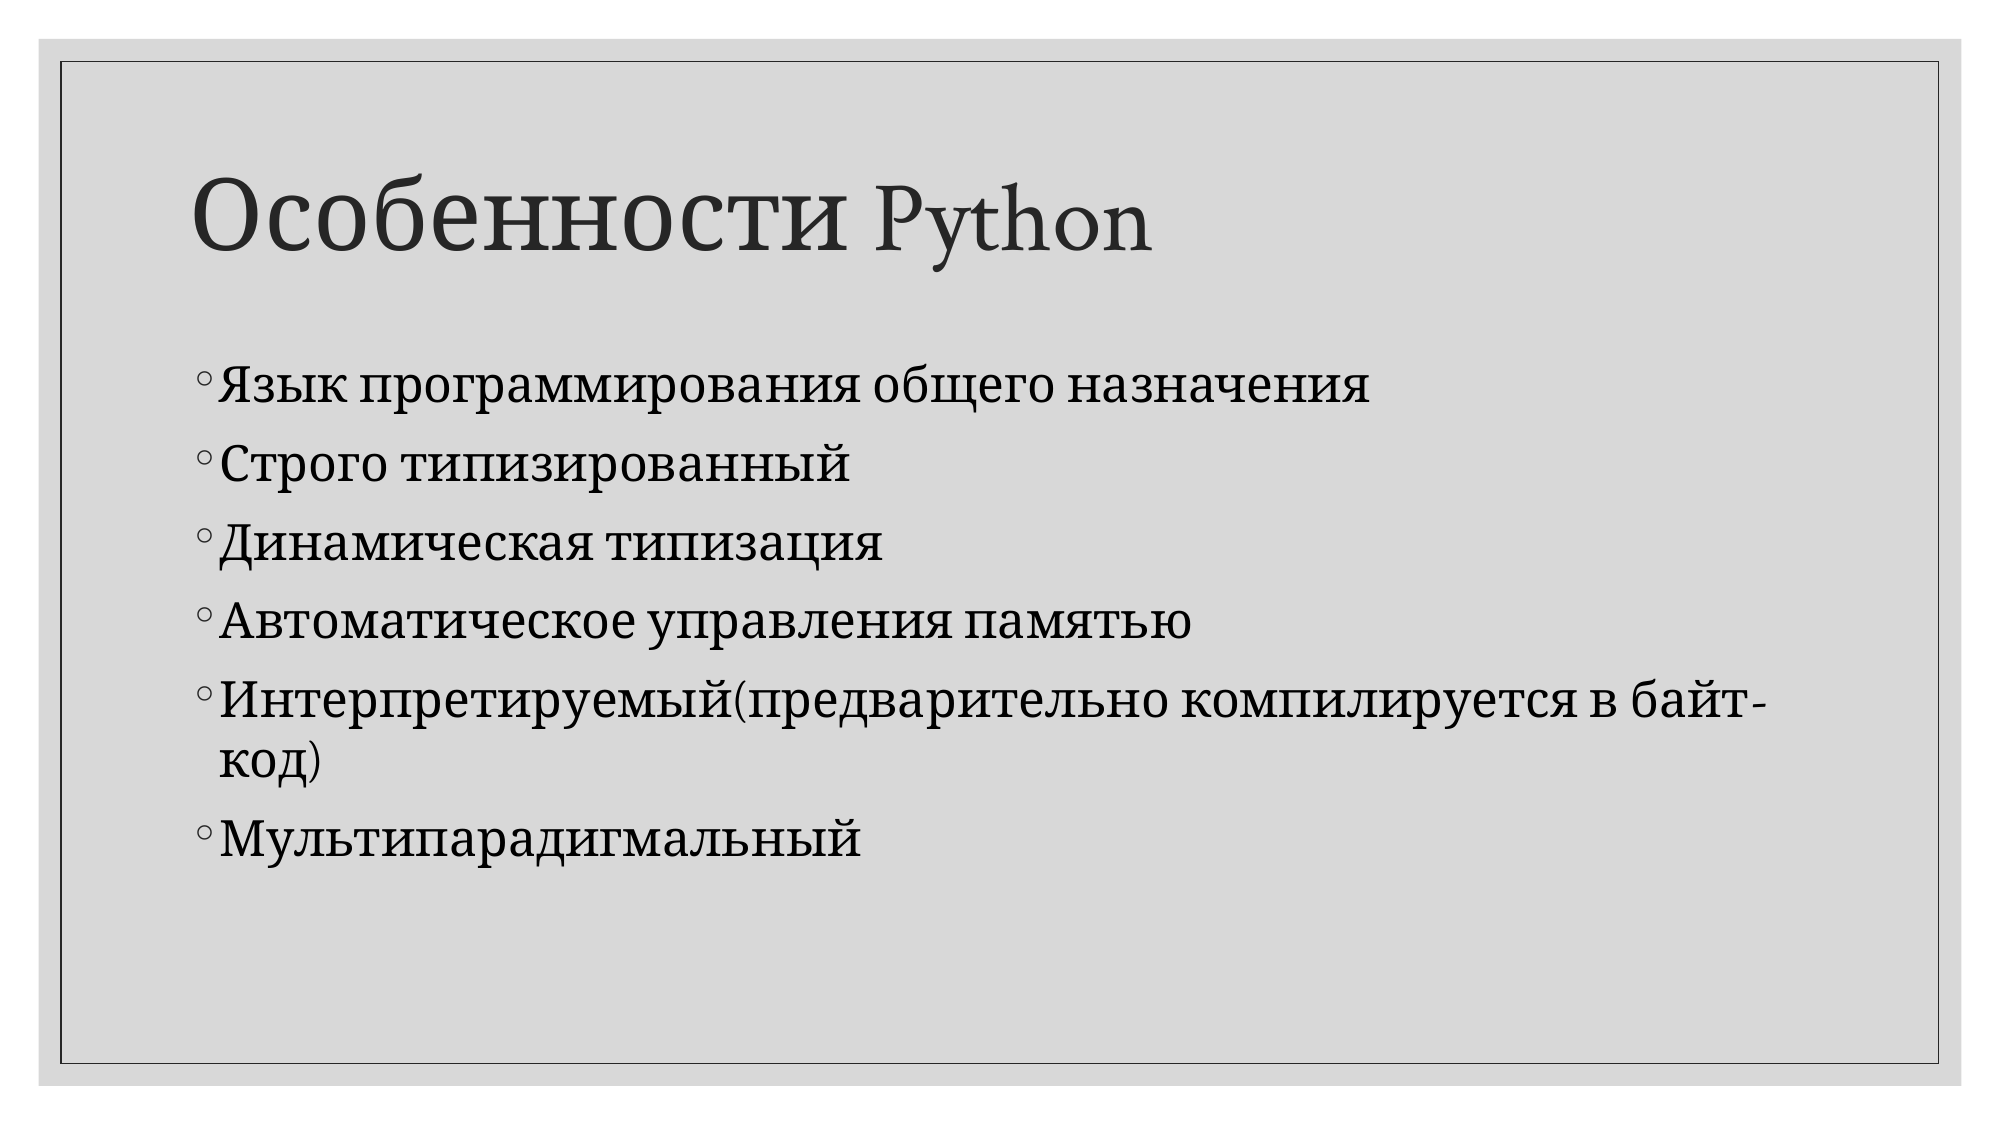

# Особенности Python
Язык программирования общего назначения
Строго типизированный
Динамическая типизация
Автоматическое управления памятью
Интерпретируемый(предварительно компилируется в байт-код)
Мультипарадигмальный